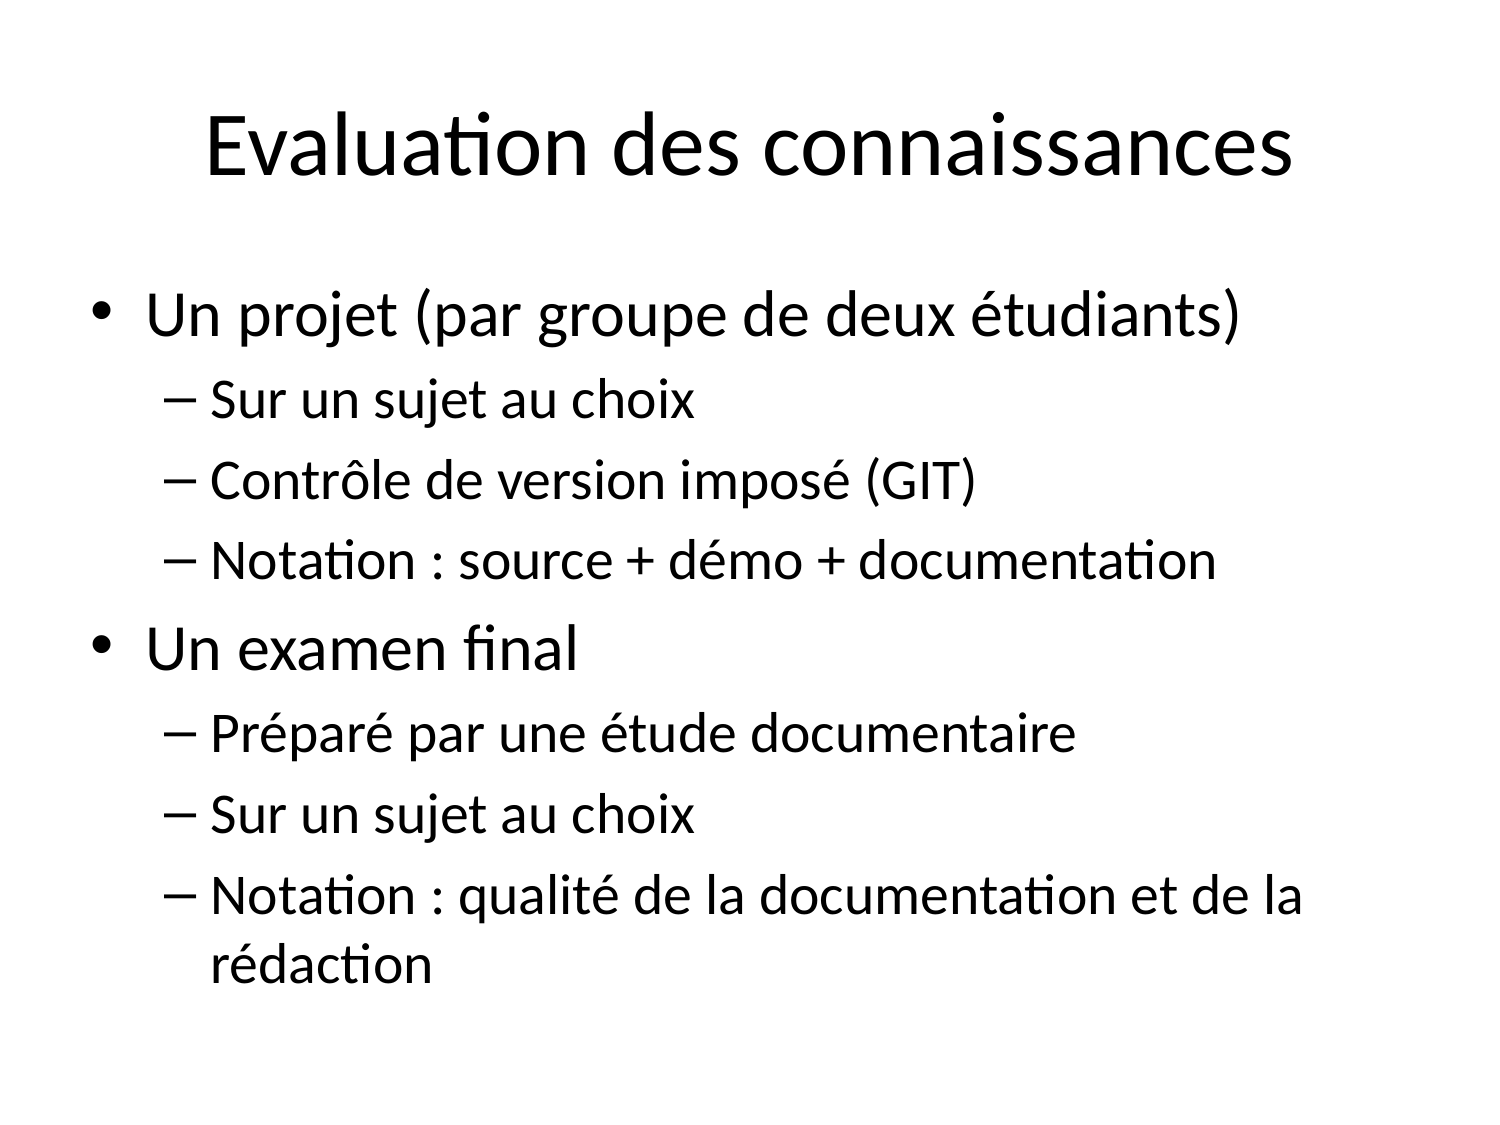

# Evaluation des connaissances
Un projet (par groupe de deux étudiants)
Sur un sujet au choix
Contrôle de version imposé (GIT)
Notation : source + démo + documentation
Un examen final
Préparé par une étude documentaire
Sur un sujet au choix
Notation : qualité de la documentation et de la rédaction